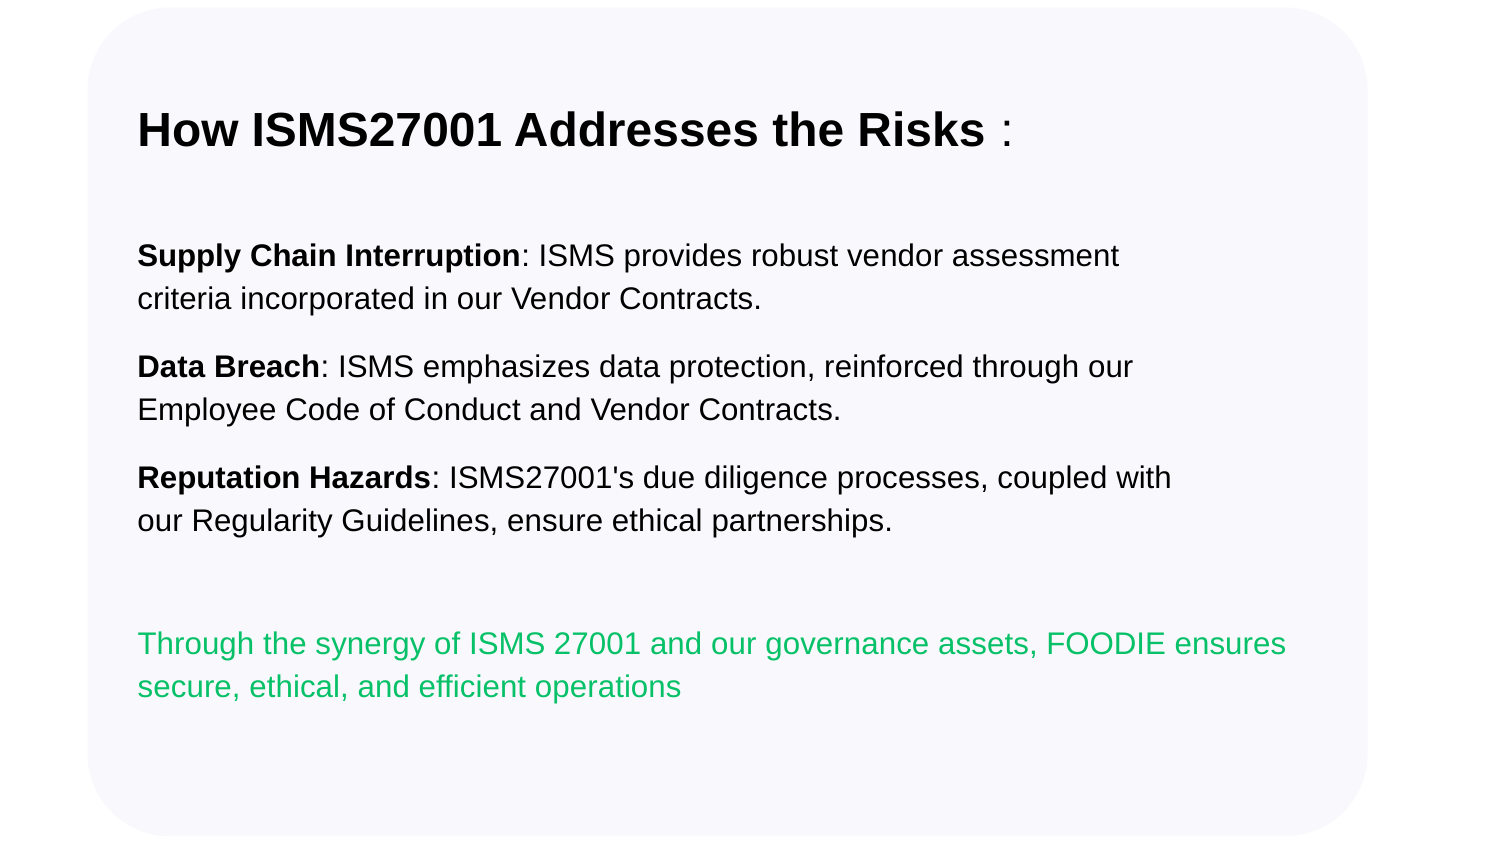

How ISMS27001 Addresses the Risks :
Supply Chain Interruption: ISMS provides robust vendor assessment criteria incorporated in our Vendor Contracts.
Data Breach: ISMS emphasizes data protection, reinforced through our Employee Code of Conduct and Vendor Contracts.
Reputation Hazards: ISMS27001's due diligence processes, coupled with our Regularity Guidelines, ensure ethical partnerships.

Through the synergy of ISMS 27001 and our governance assets, FOODIE ensures secure, ethical, and efficient operations